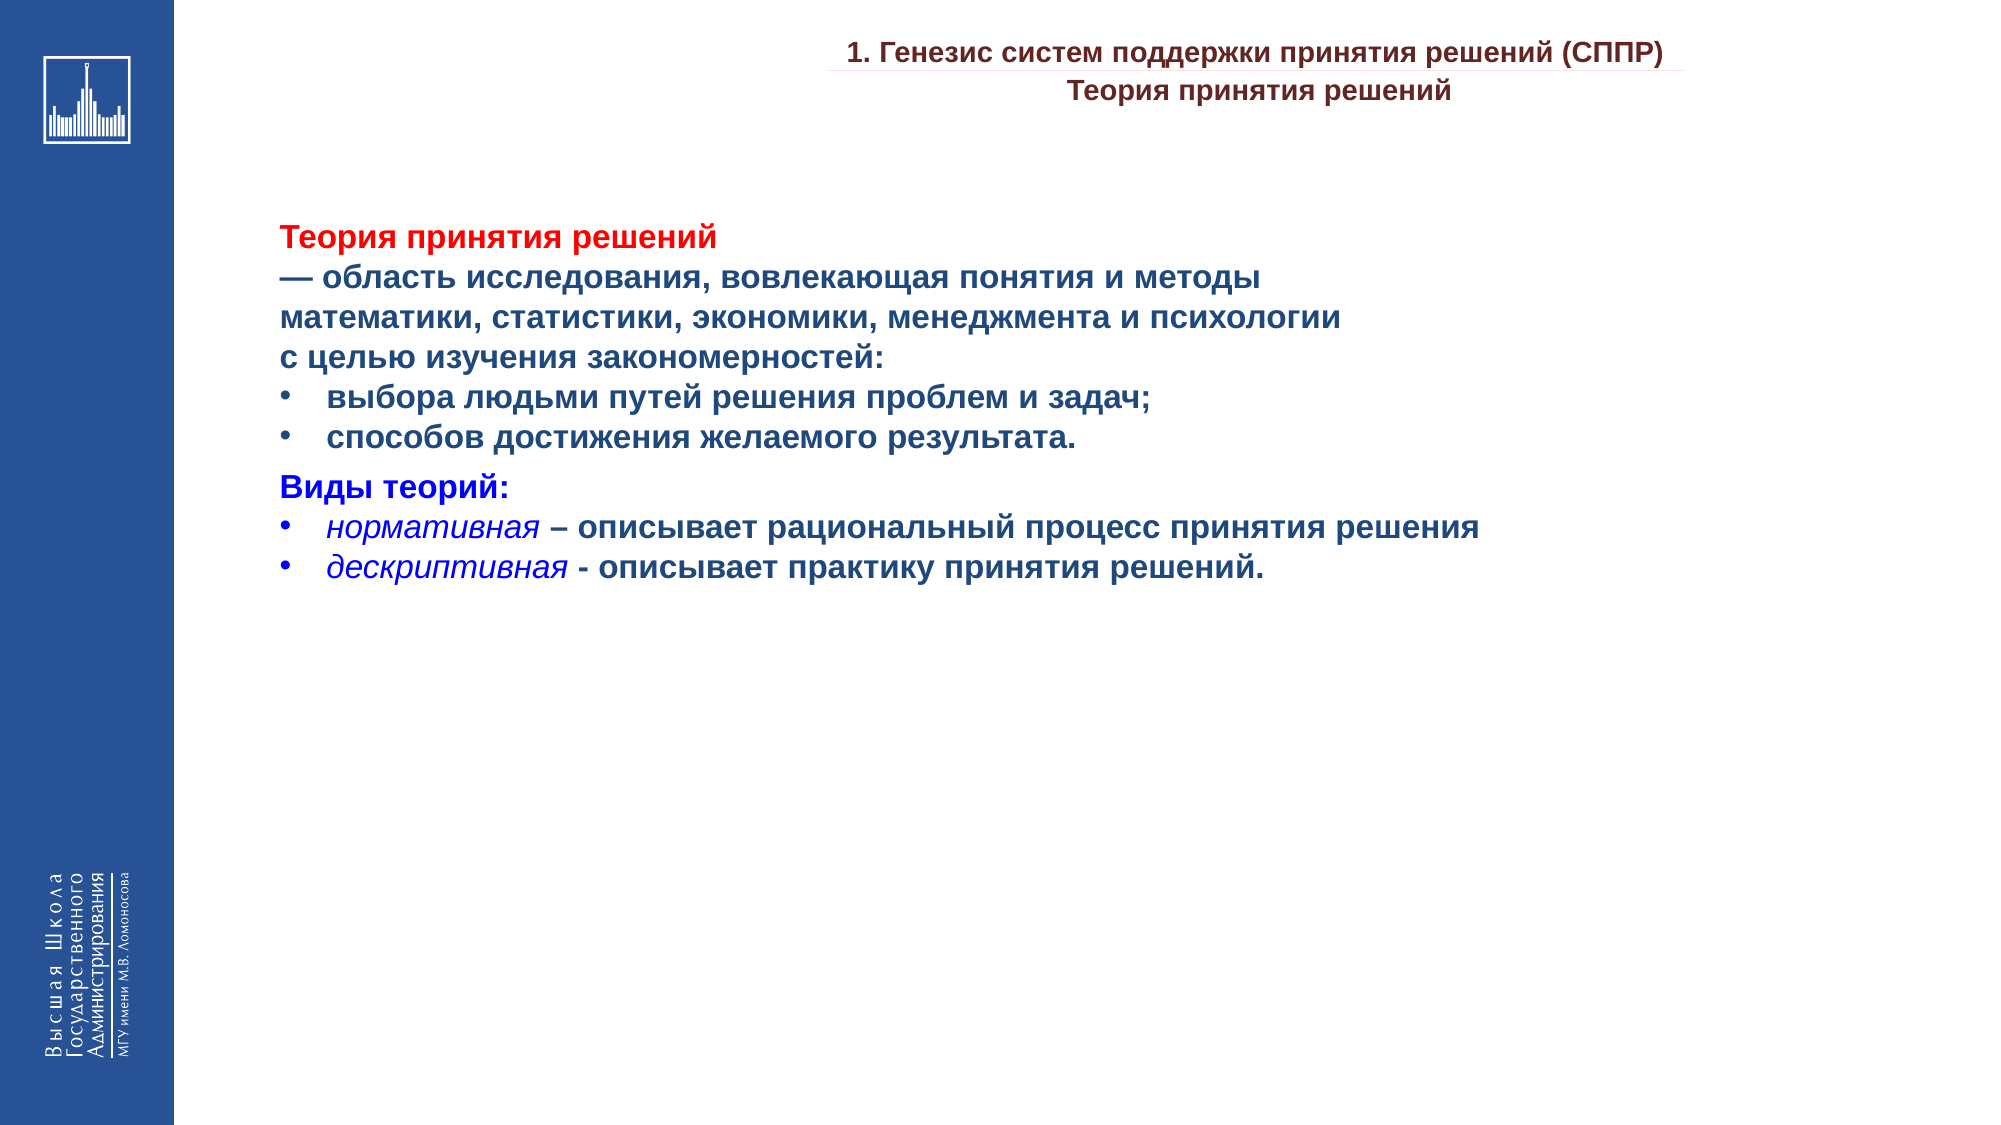

1. Генезис систем поддержки принятия решений (СППР)
_________________________________________________________________________________________________________________________________________________________________________________________________________________________________________________________________________________________________________________________________________________________________________________________________________________________________________________________________________________________________________________________________________________________________________________________________________________________________________________________________________________________________________________________________________________________________________________________________________________________________________________________________________________________________
Теория принятия решений
Теория принятия решений
— область исследования, вовлекающая понятия и методы
математики, статистики, экономики, менеджмента и психологии
с целью изучения закономерностей:
выбора людьми путей решения проблем и задач;
способов достижения желаемого результата.

Виды теорий:
нормативная – описывает рациональный процесс принятия решения
дескриптивная - описывает практику принятия решений.